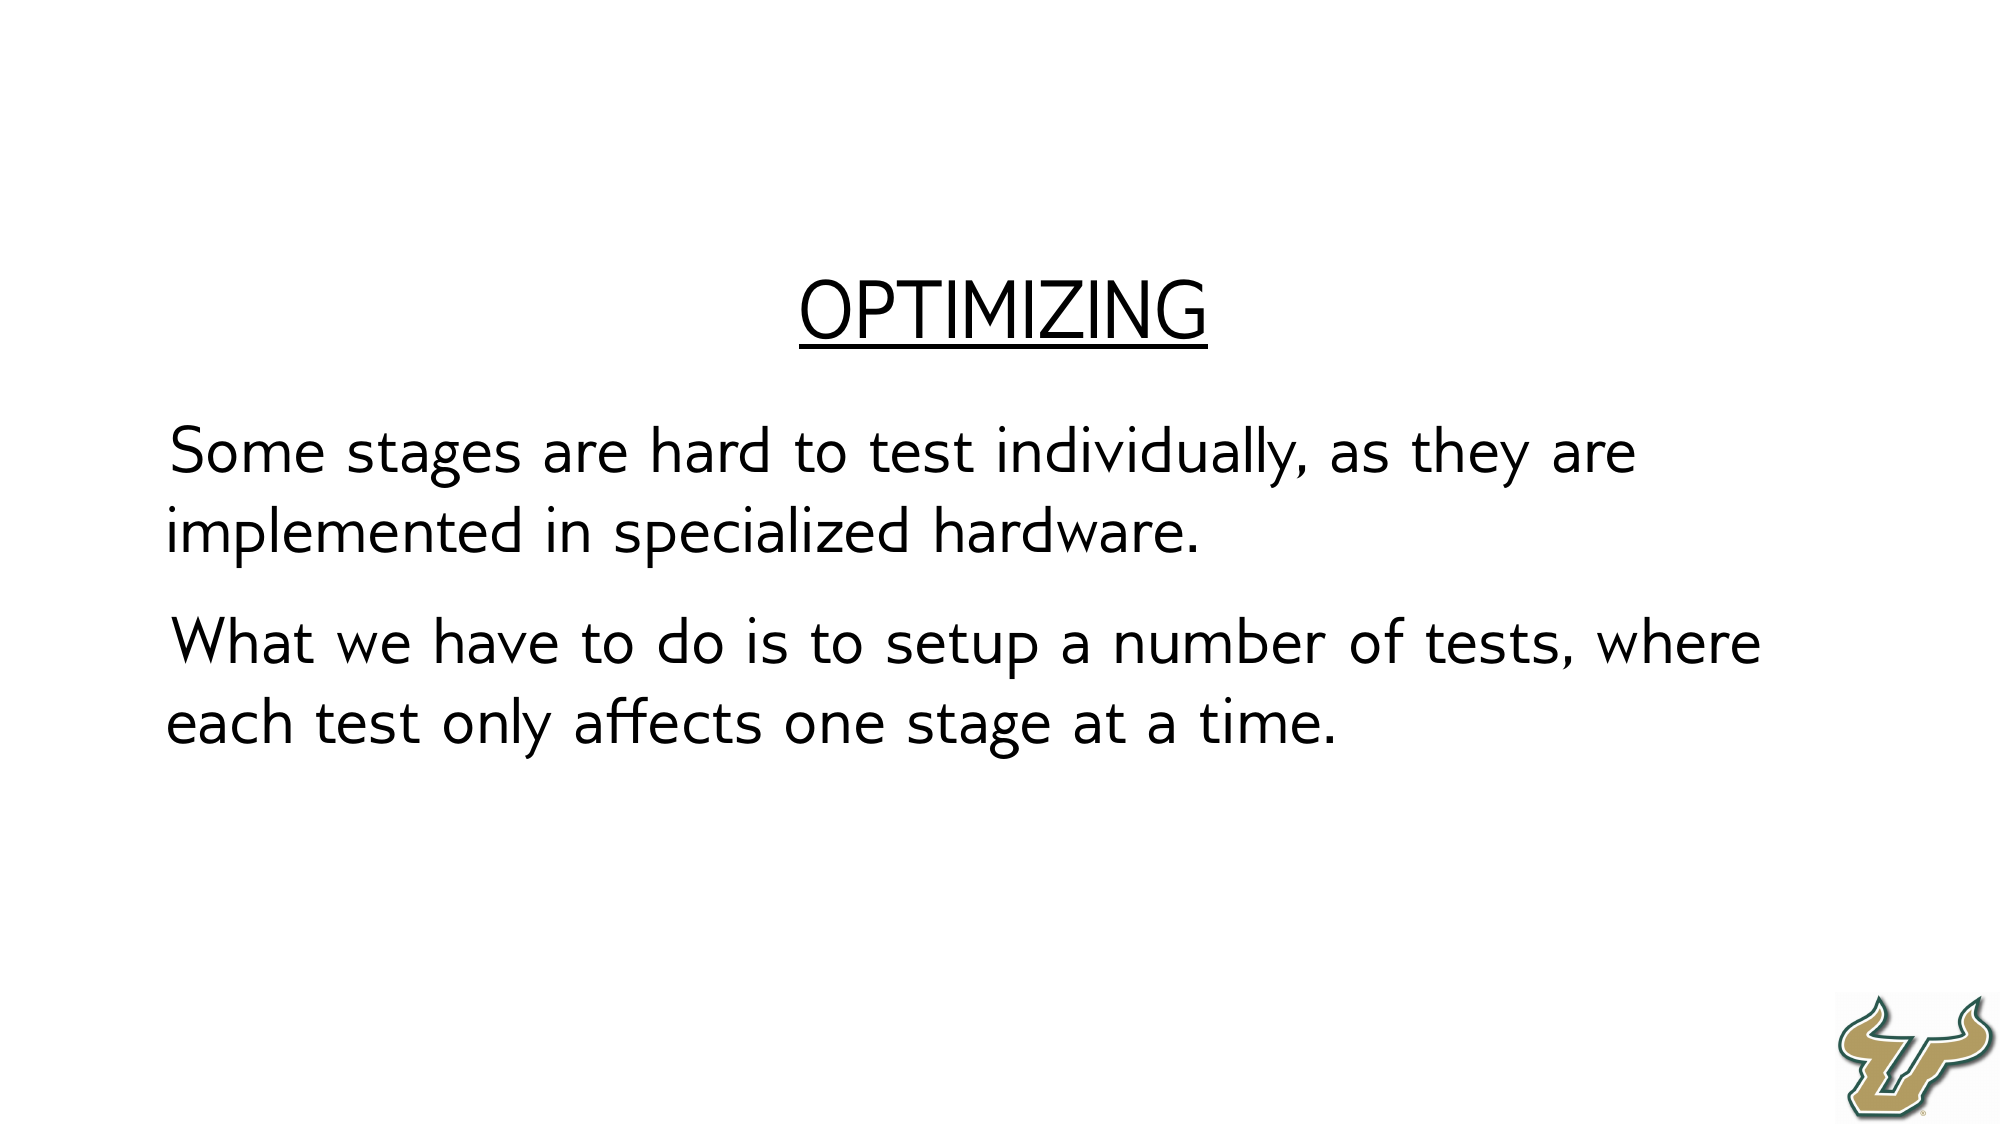

Optimizing
Some stages are hard to test individually, as they are implemented in specialized hardware.
What we have to do is to setup a number of tests, where each test only affects one stage at a time.